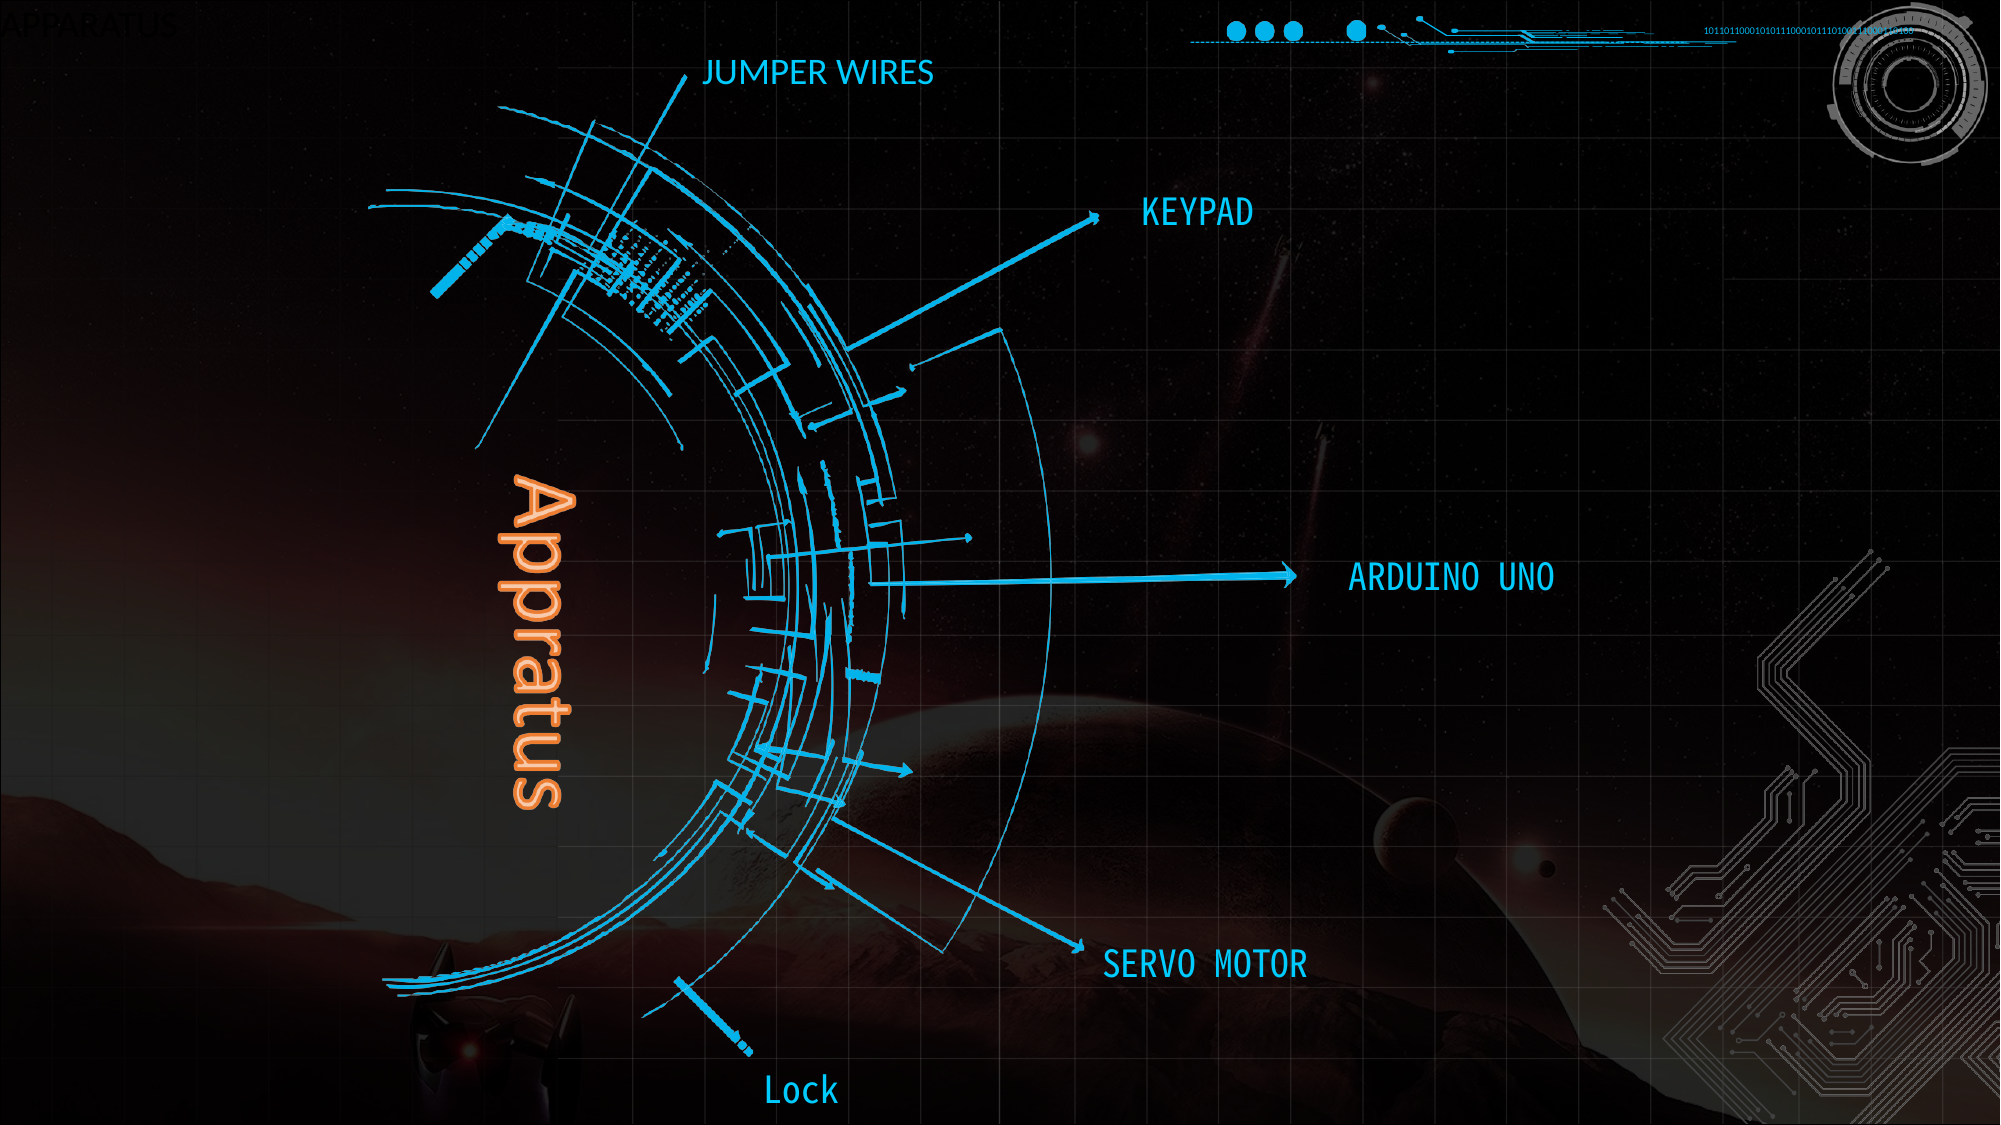

APPARATUS

10110110001010111000101110100111000110100

JUMPER WIRES

KEYPAD

ARDUINO UNO

SERVO MOTOR

Lock